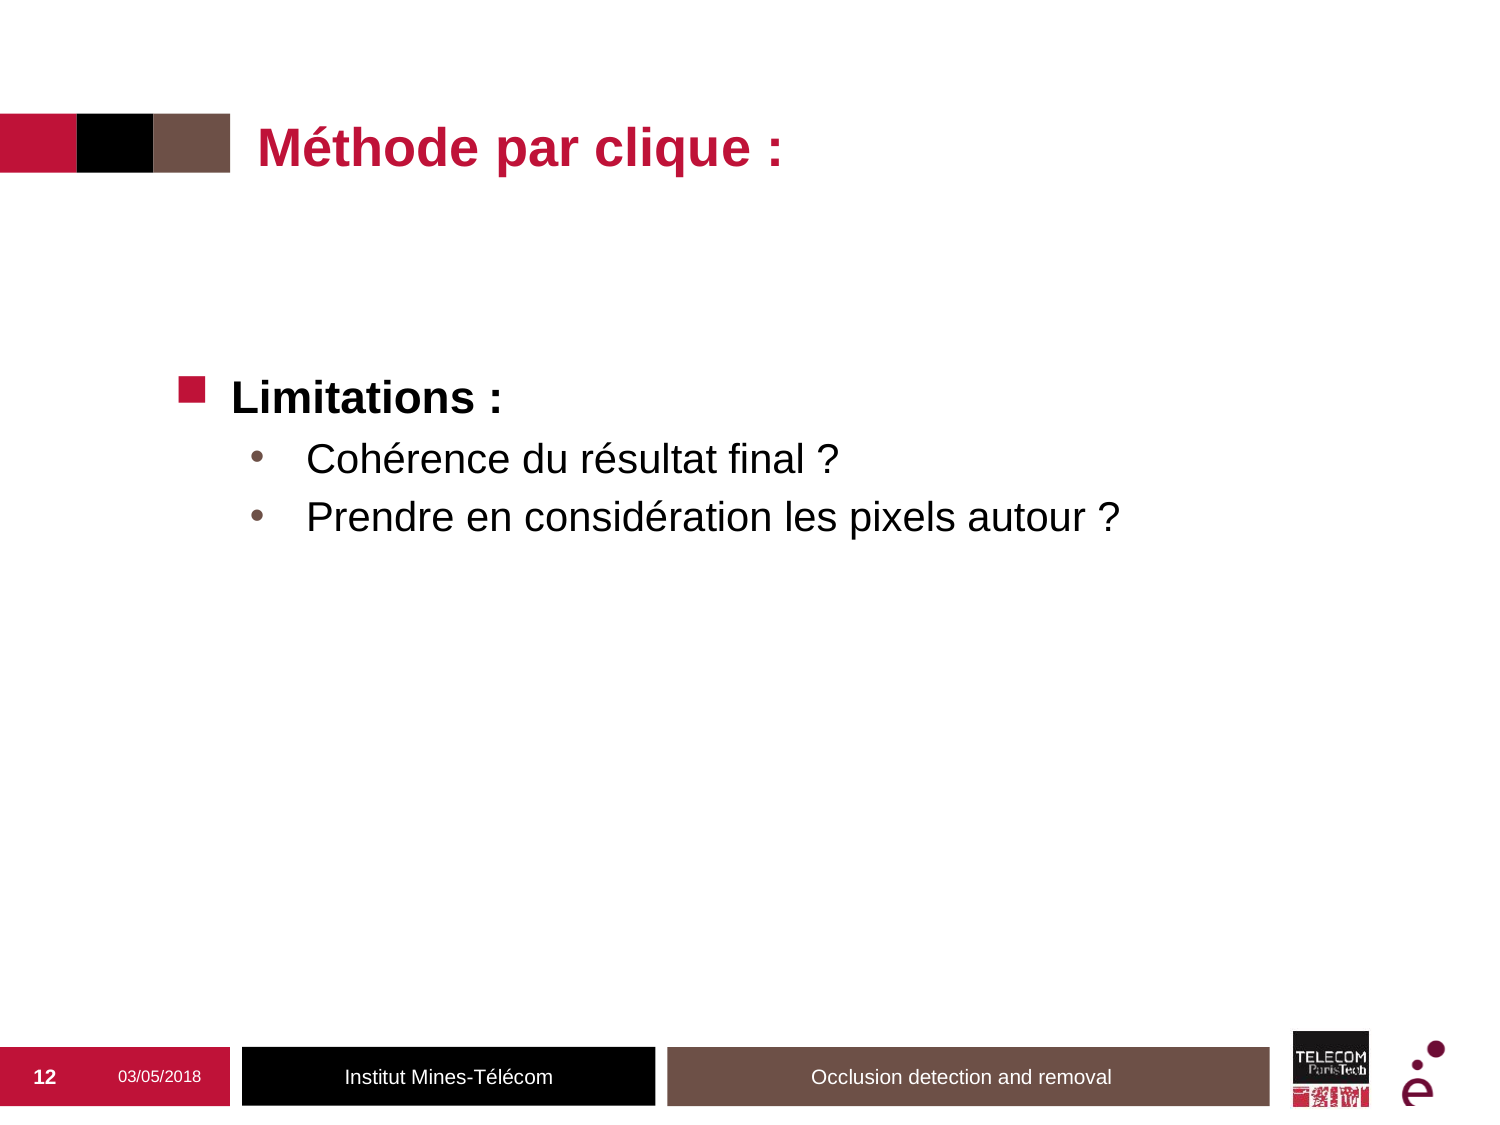

# Méthode par clique :
Limitations :
Cohérence du résultat final ?
Prendre en considération les pixels autour ?

12
03/05/2018
Occlusion detection and removal